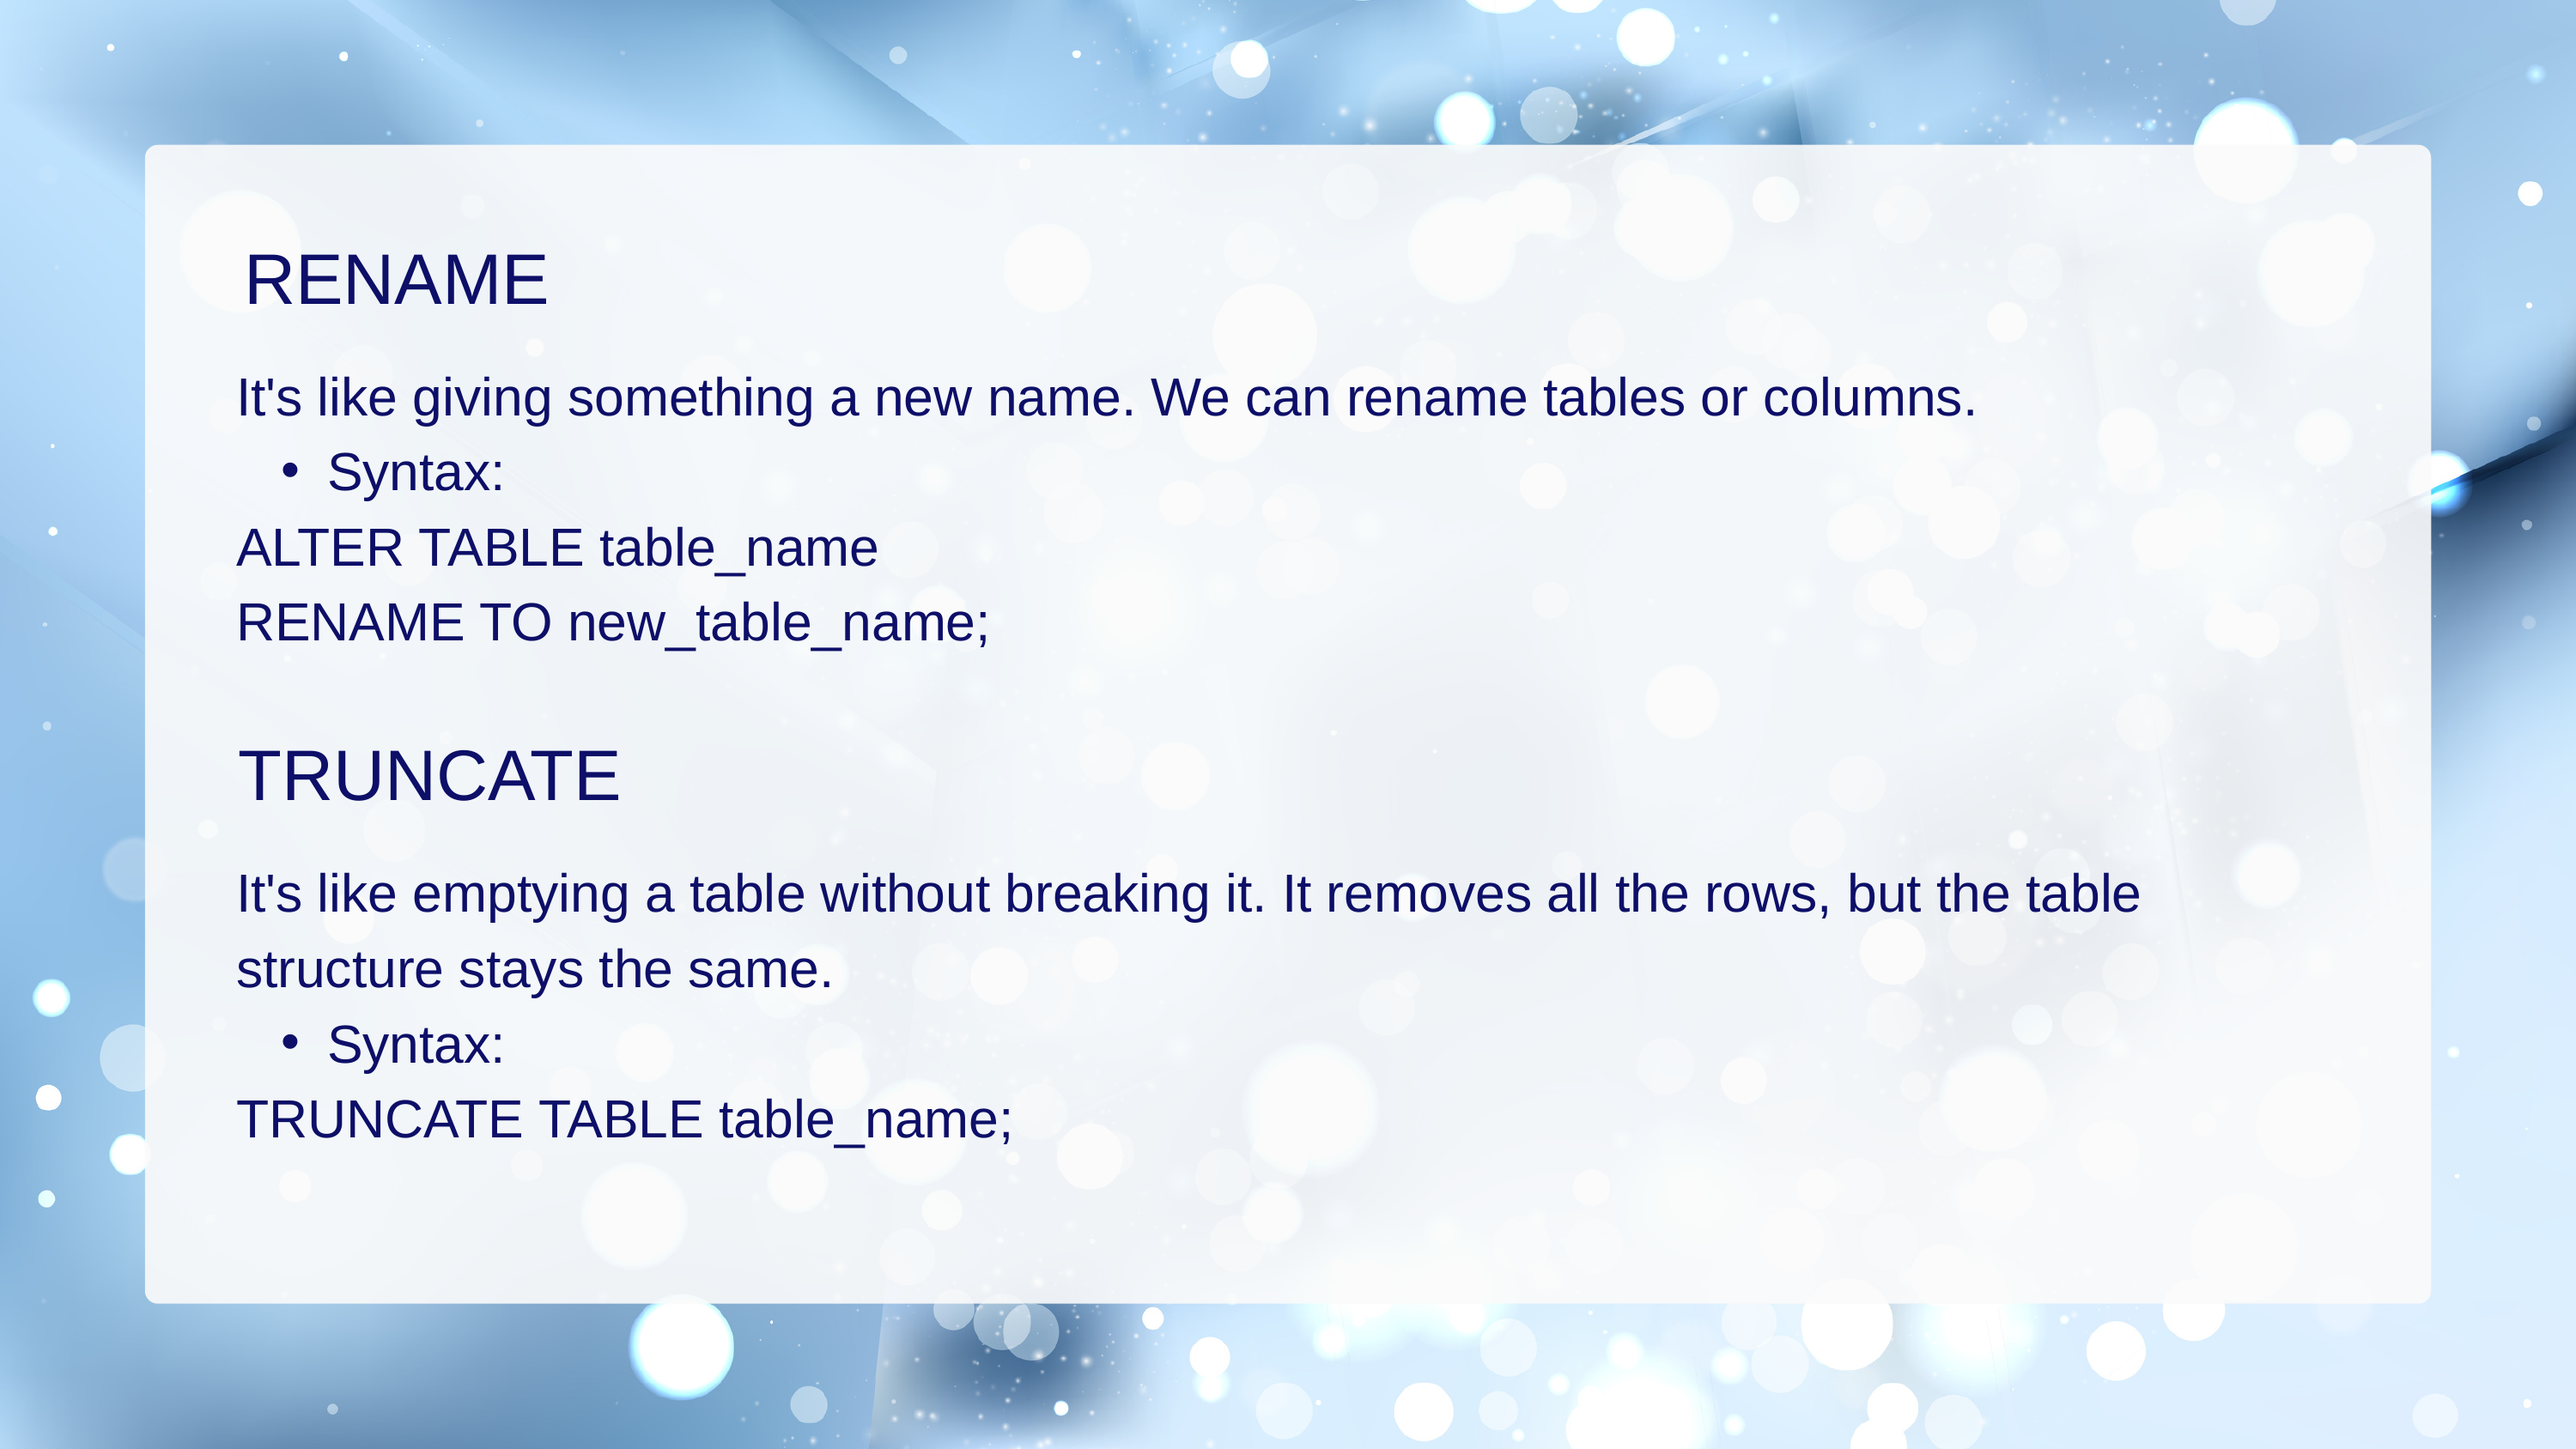

RENAME​
It's like giving something a new name. We can rename tables or columns.​
Syntax:​
ALTER TABLE table_name​
RENAME TO new_table_name;
TRUNCATE
It's like emptying a table without breaking it. It removes all the rows, but the table structure stays the same. ​
Syntax: ​
TRUNCATE TABLE table_name;